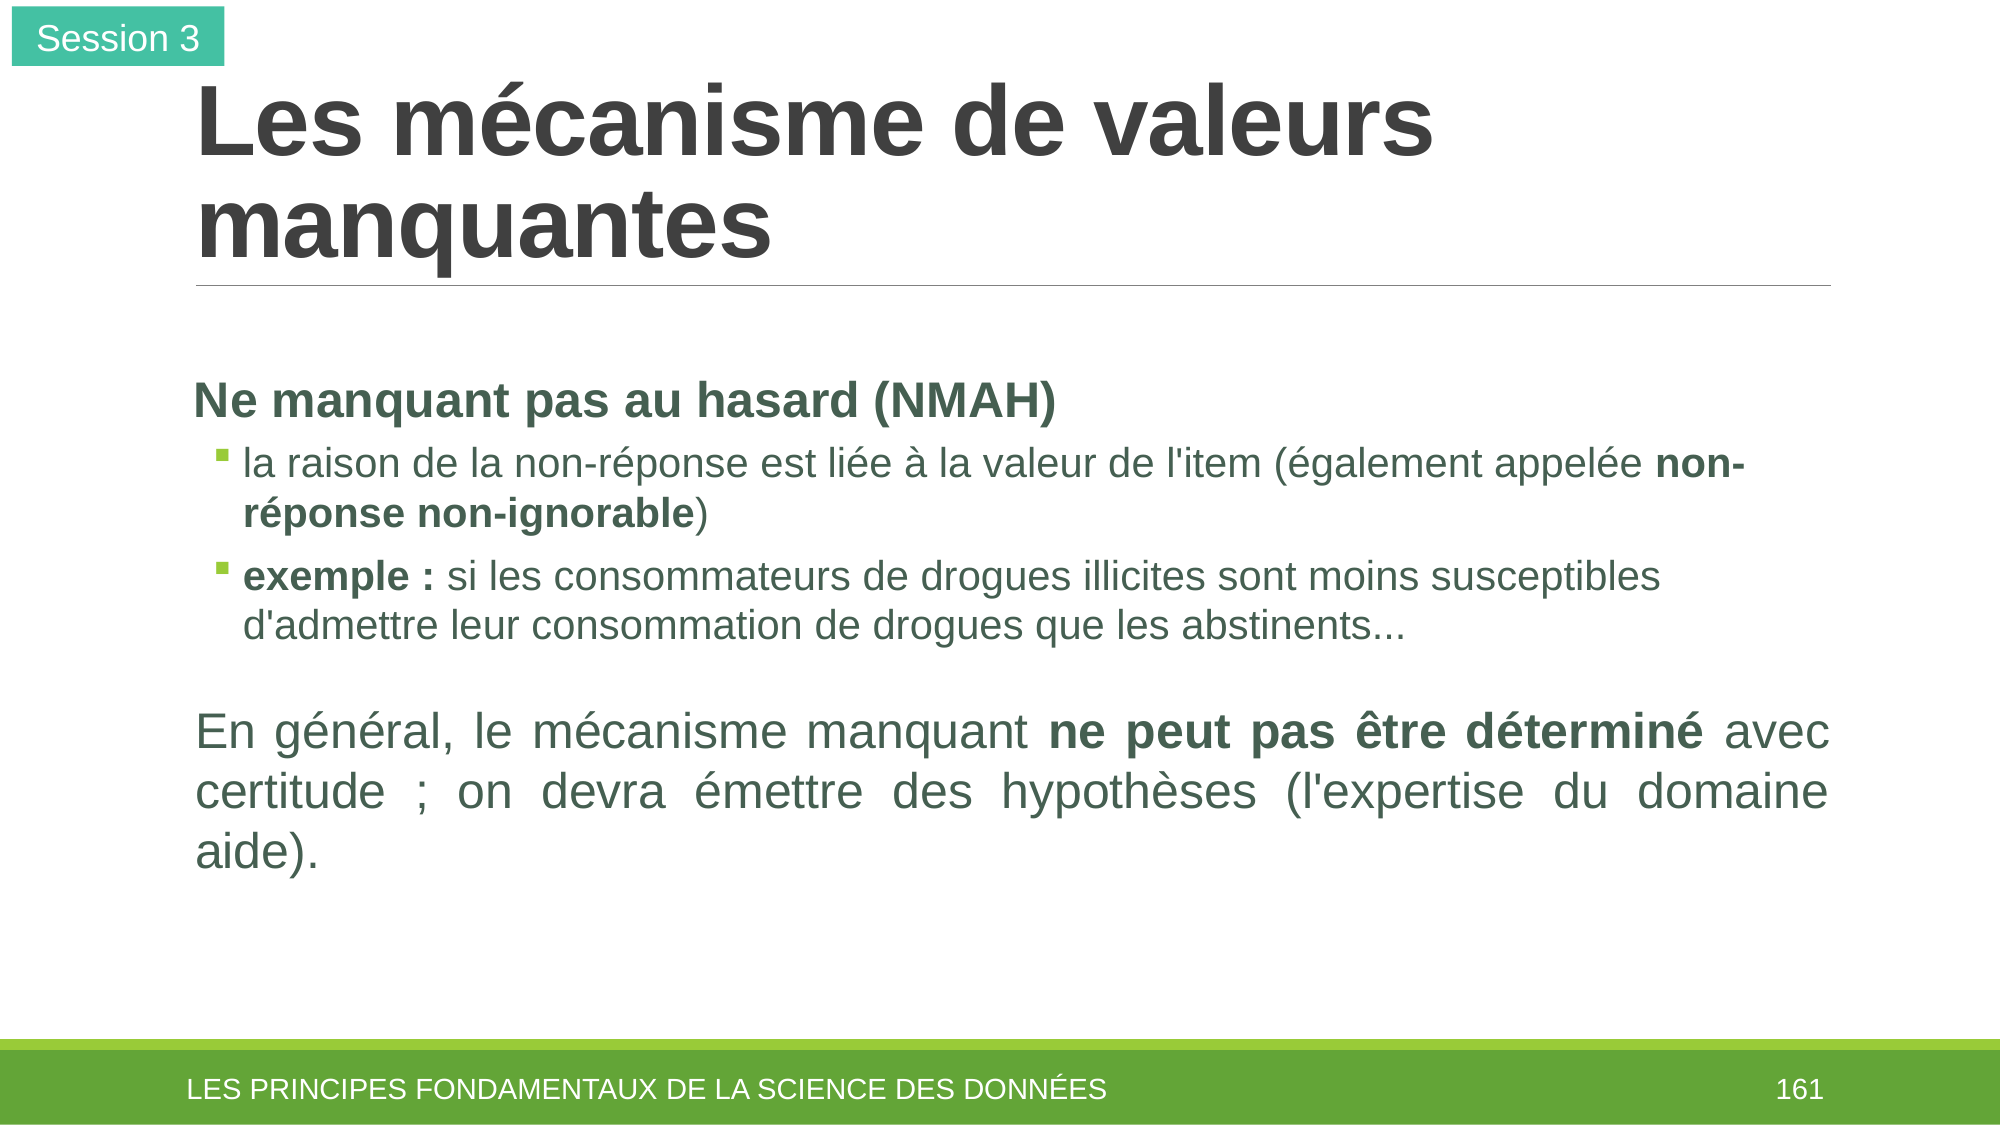

Session 3
# Les mécanisme de valeurs manquantes
 Ne manquant pas au hasard (NMAH)
la raison de la non-réponse est liée à la valeur de l'item (également appelée non-réponse non-ignorable)
exemple : si les consommateurs de drogues illicites sont moins susceptibles d'admettre leur consommation de drogues que les abstinents...
En général, le mécanisme manquant ne peut pas être déterminé avec certitude ; on devra émettre des hypothèses (l'expertise du domaine aide).

LES PRINCIPES FONDAMENTAUX DE LA SCIENCE DES DONNÉES
161